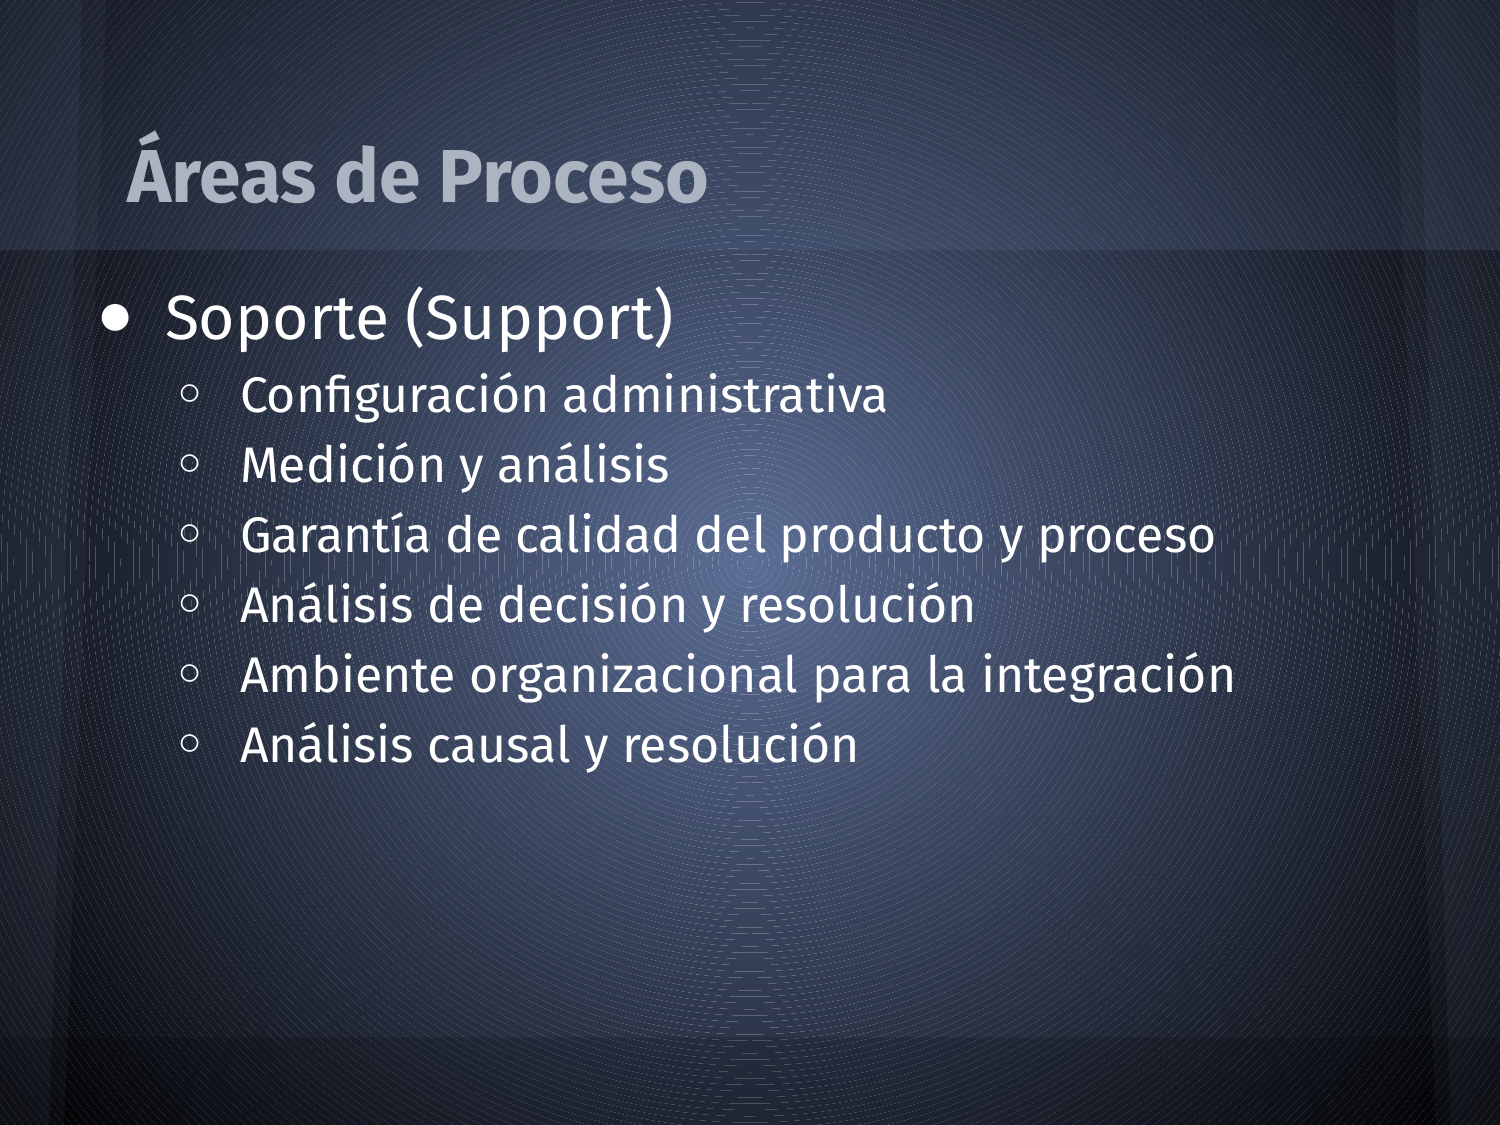

# Áreas de Proceso
Soporte (Support)
Configuración administrativa
Medición y análisis
Garantía de calidad del producto y proceso
Análisis de decisión y resolución
Ambiente organizacional para la integración
Análisis causal y resolución